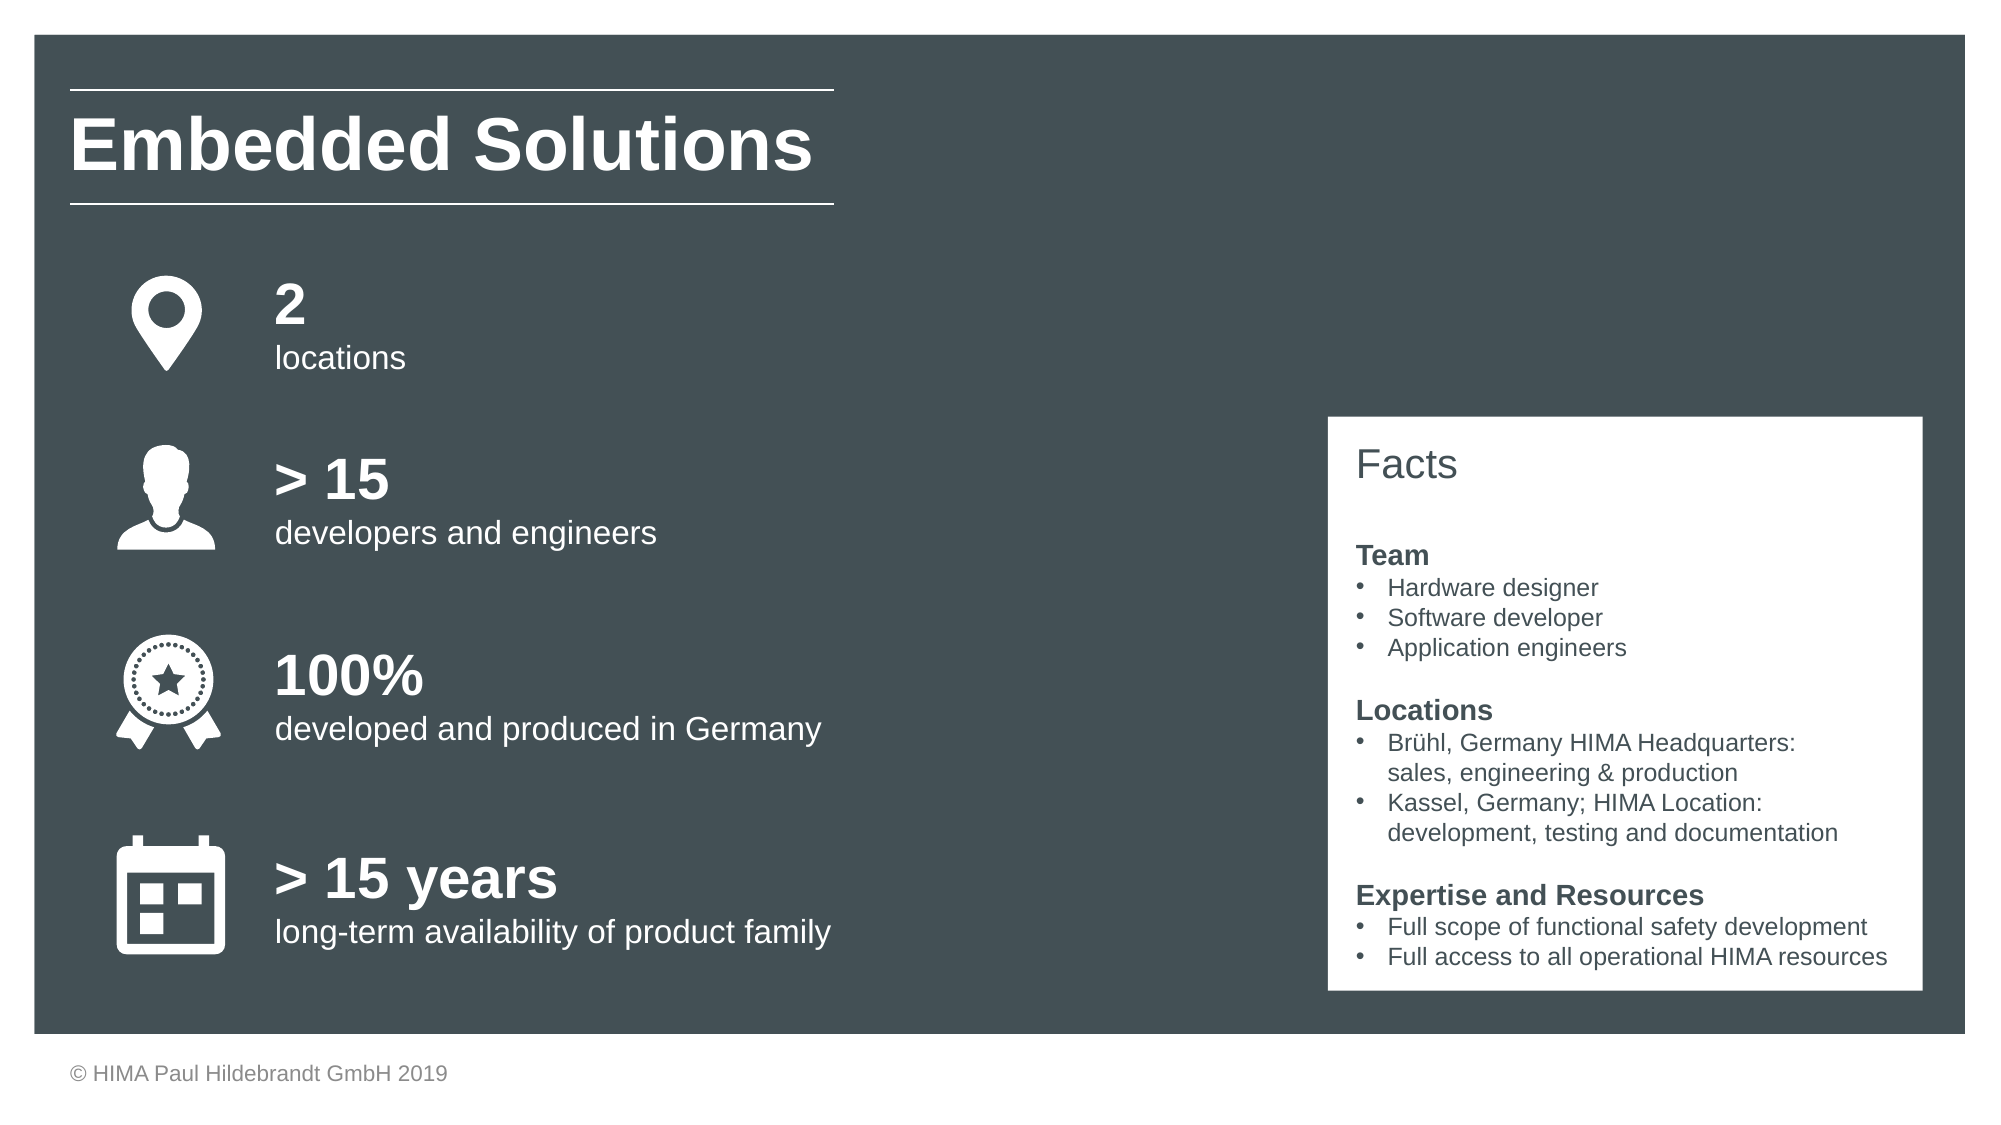

| Embedded Solutions |
| --- |
2
locations

Facts

Team
Hardware designer
Software developer
Application engineers

Locations
Brühl, Germany HIMA Headquarters:
sales, engineering & production
Kassel, Germany; HIMA Location:
development, testing and documentation

Expertise and Resources
Full scope of functional safety development
Full access to all operational HIMA resources
> 15
developers and engineers

100%
developed and produced in Germany

> 15 years
long-term availability of product family

© HIMA Paul Hildebrandt GmbH 2019